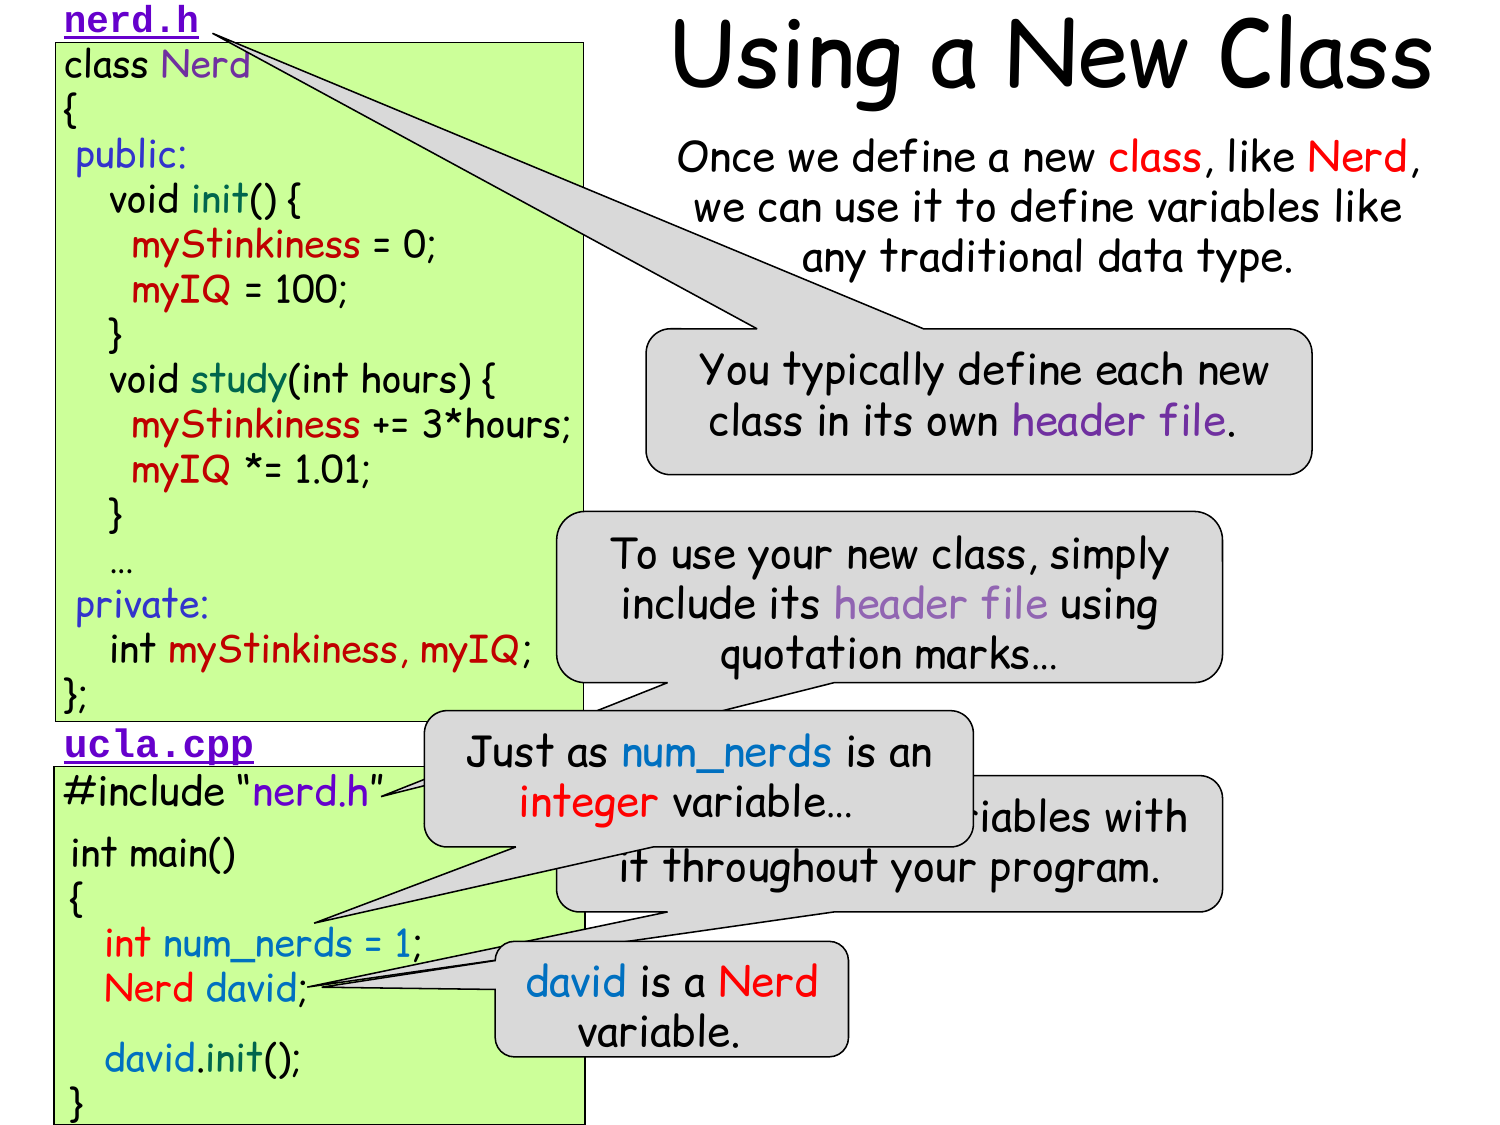

# Using a New Class
nerd.h
class Nerd
{
 public:
    void init() {
      myStinkiness = 0;
      myIQ = 100;
    }
    void study(int hours) {
      myStinkiness += 3*hours;
      myIQ *= 1.01;
    }
    …
 private:
    int myStinkiness, myIQ;
};

Once we define a new class, like Nerd, we can use it to define variables like any traditional data type.
 You typically define each new class in its own header file.
To use your new class, simply include its header file using quotation marks…
Just as num_nerds is an integer variable…
ucla.cpp
#include “nerd.h”

And then define variables with it throughout your program.
int main()
{
   int num_nerds = 1;
   Nerd david;
   david.init();
}
david is a Nerd variable.